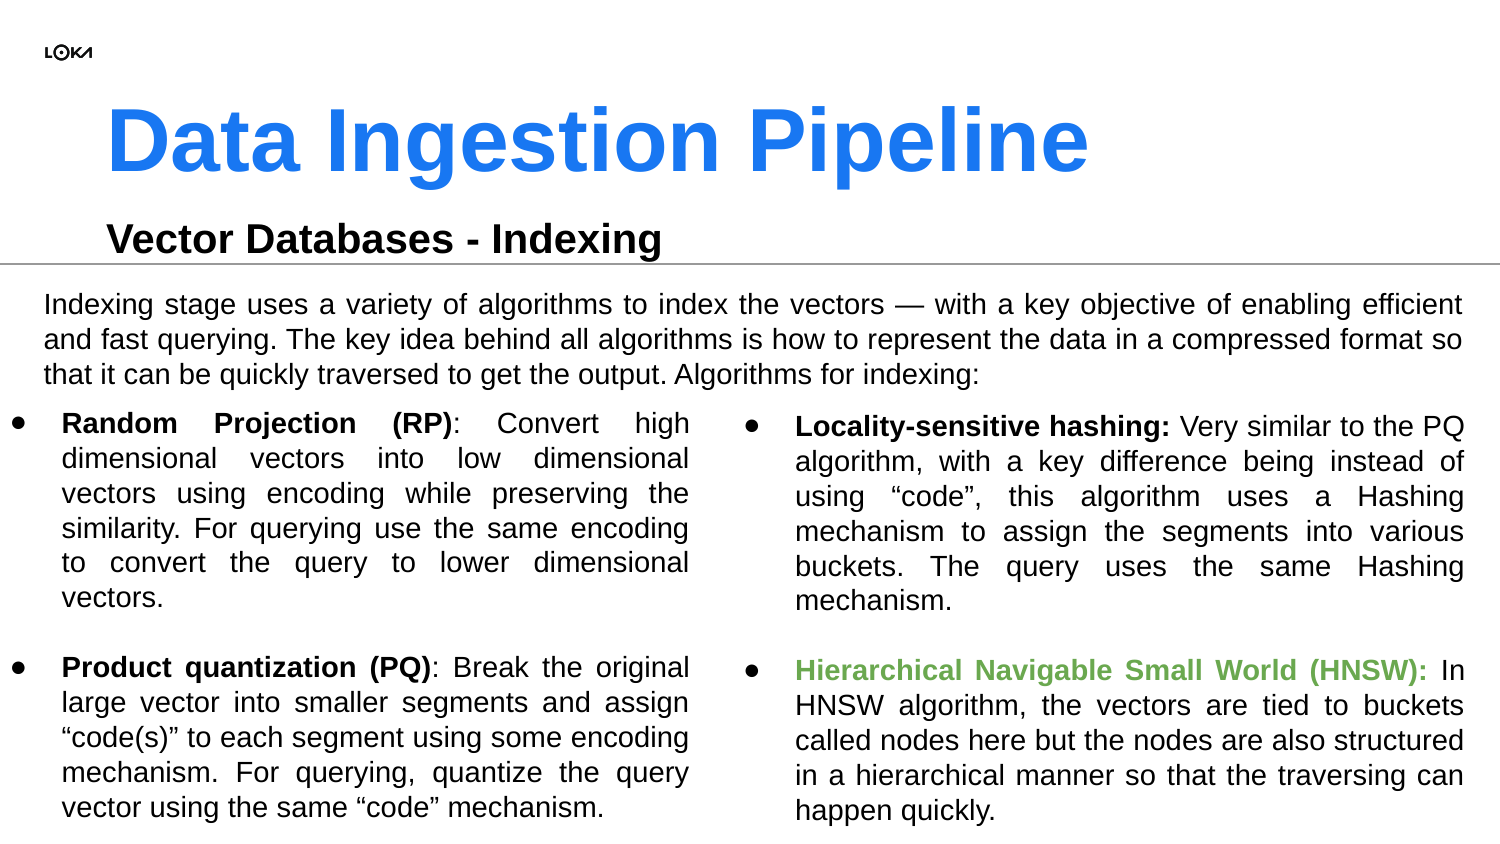

# Data Ingestion Pipeline

Vector Databases - Indexing
Indexing stage uses a variety of algorithms to index the vectors — with a key objective of enabling efficient and fast querying. The key idea behind all algorithms is how to represent the data in a compressed format so that it can be quickly traversed to get the output. Algorithms for indexing:

Random Projection (RP): Convert high dimensional vectors into low dimensional vectors using encoding while preserving the similarity. For querying use the same encoding to convert the query to lower dimensional vectors.

Product quantization (PQ): Break the original large vector into smaller segments and assign “code(s)” to each segment using some encoding mechanism. For querying, quantize the query vector using the same “code” mechanism.
Locality-sensitive hashing: Very similar to the PQ algorithm, with a key difference being instead of using “code”, this algorithm uses a Hashing mechanism to assign the segments into various buckets. The query uses the same Hashing mechanism.

Hierarchical Navigable Small World (HNSW): In HNSW algorithm, the vectors are tied to buckets called nodes here but the nodes are also structured in a hierarchical manner so that the traversing can happen quickly.